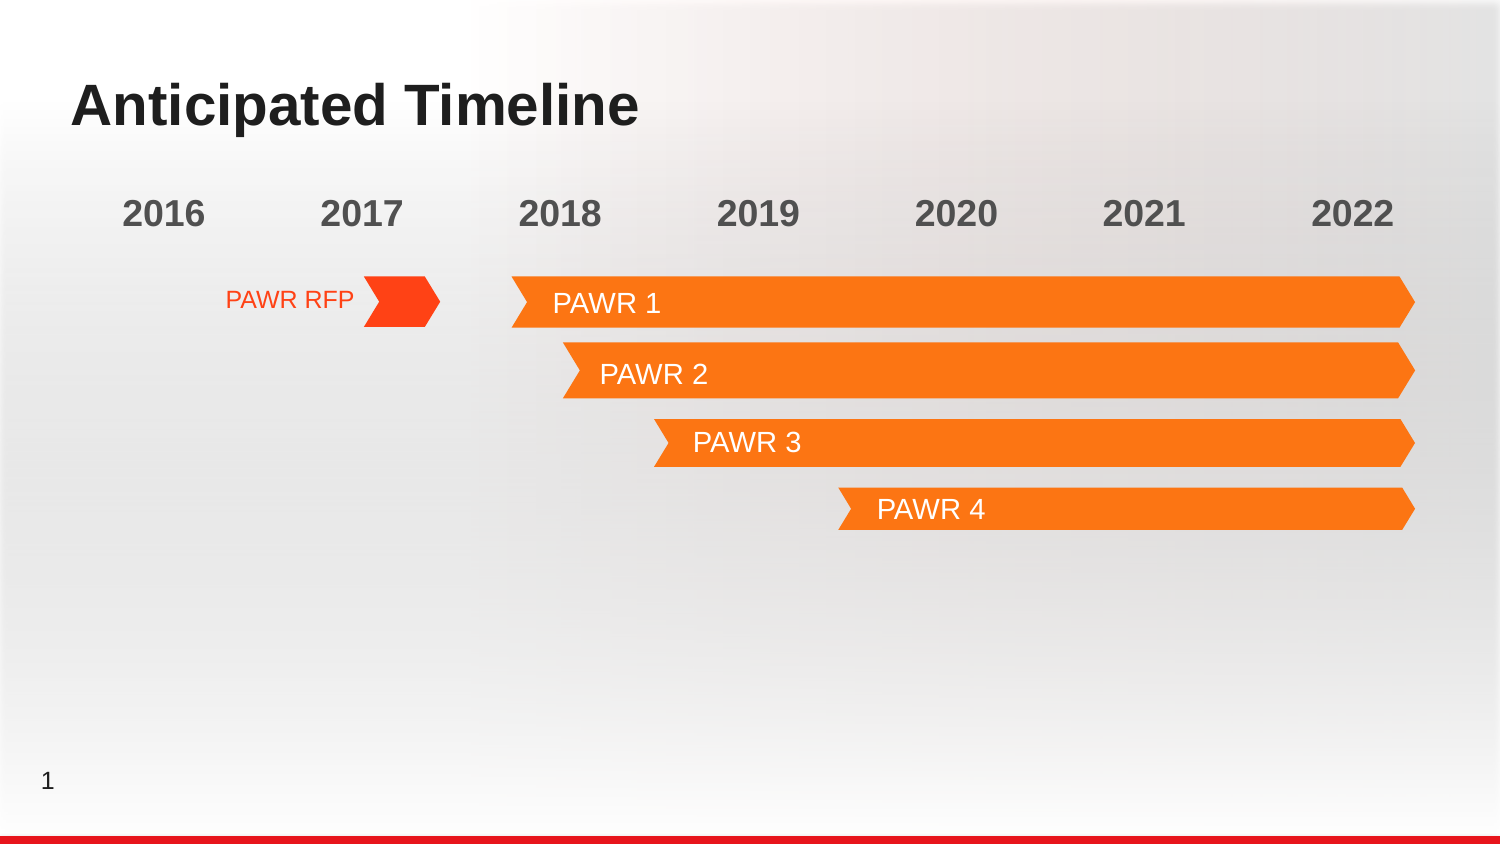

Anticipated Timeline
2016           2017           2018           2019           2020          2021            2022
PAWR RFP

PAWR 1

PAWR 2
PAWR 3

PAWR 4